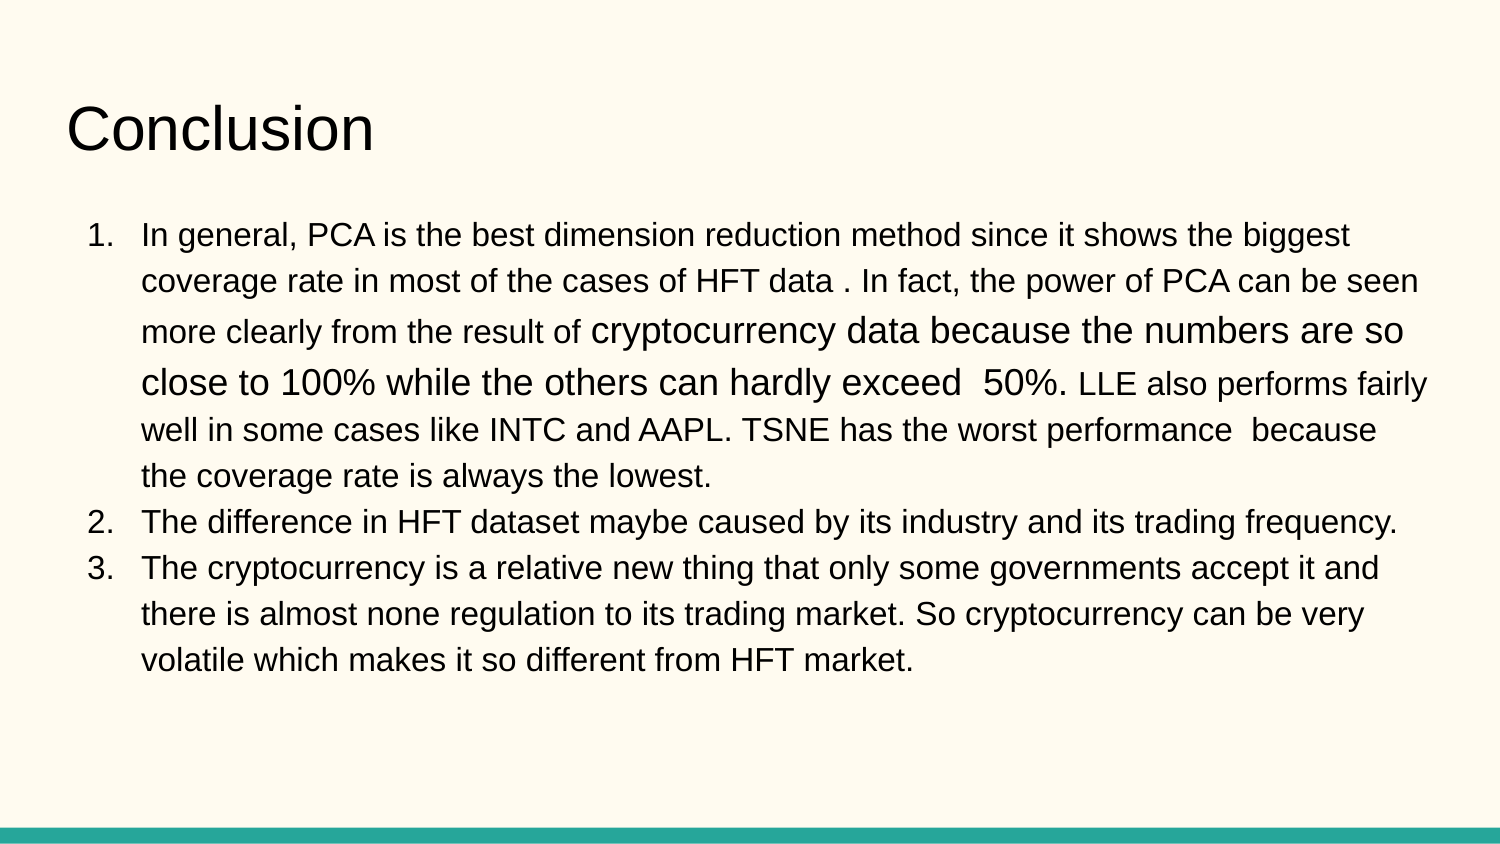

# Conclusion
In general, PCA is the best dimension reduction method since it shows the biggest coverage rate in most of the cases of HFT data . In fact, the power of PCA can be seen more clearly from the result of cryptocurrency data because the numbers are so close to 100% while the others can hardly exceed  50%. LLE also performs fairly well in some cases like INTC and AAPL. TSNE has the worst performance  because the coverage rate is always the lowest.
The difference in HFT dataset maybe caused by its industry and its trading frequency.
The cryptocurrency is a relative new thing that only some governments accept it and there is almost none regulation to its trading market. So cryptocurrency can be very volatile which makes it so different from HFT market.